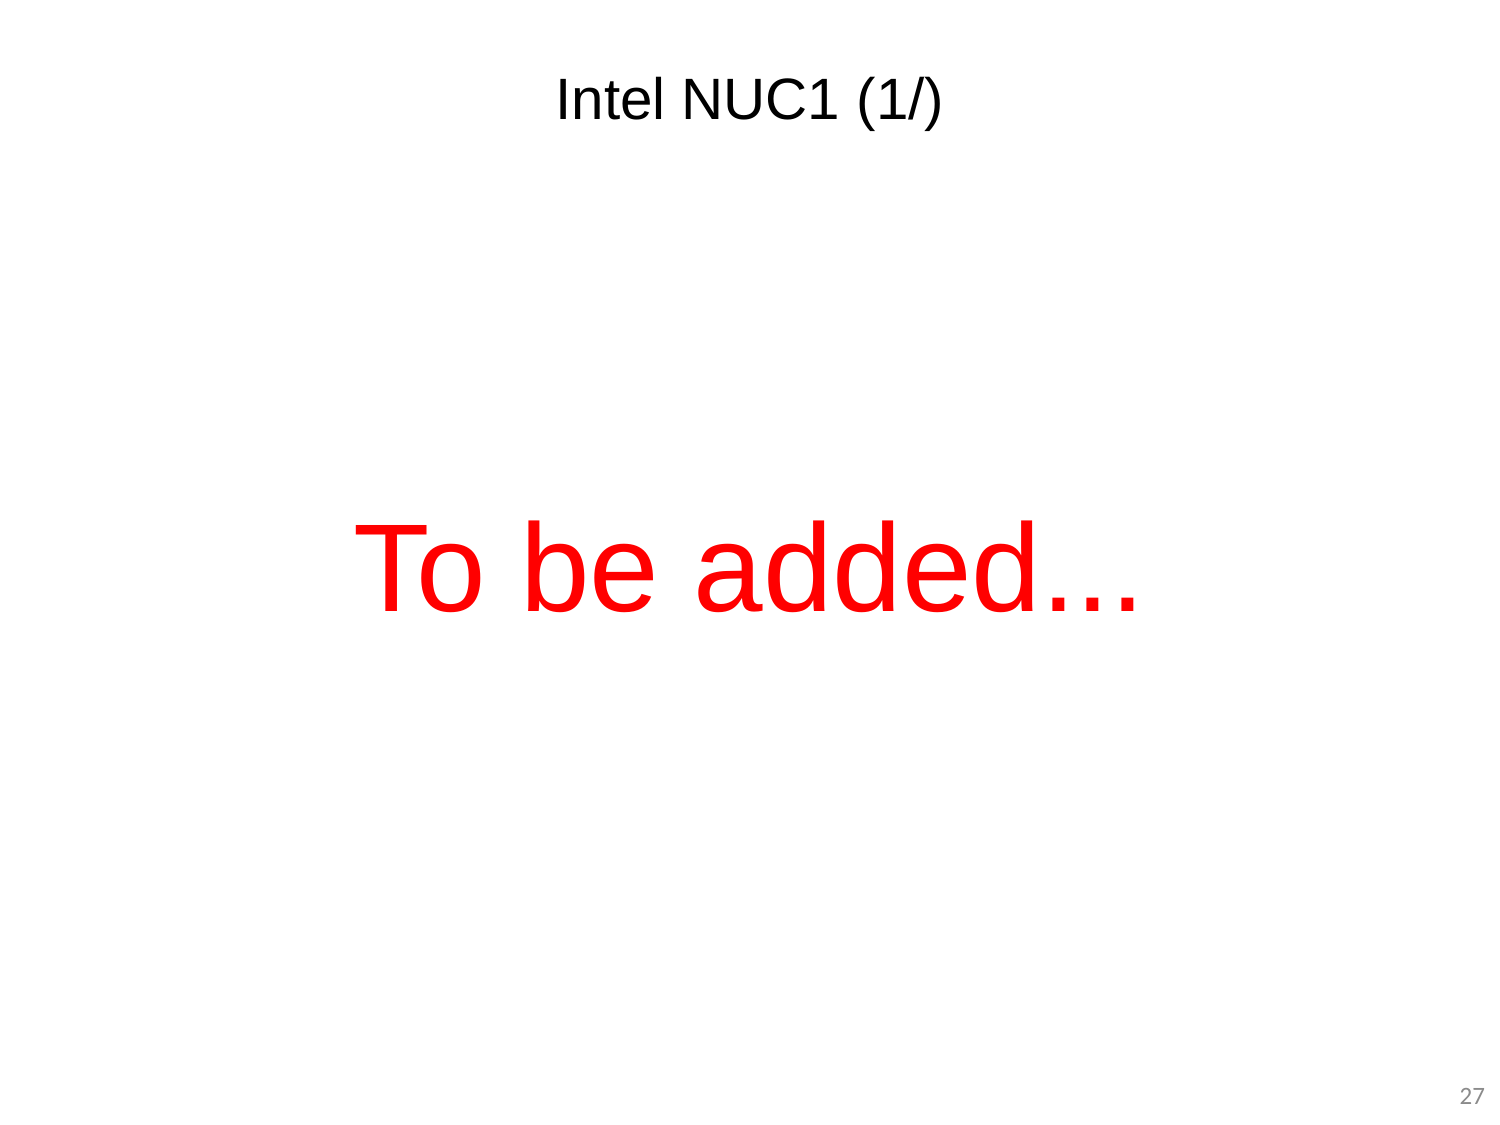

# Intel NUC1 (1/)
To be added...
27